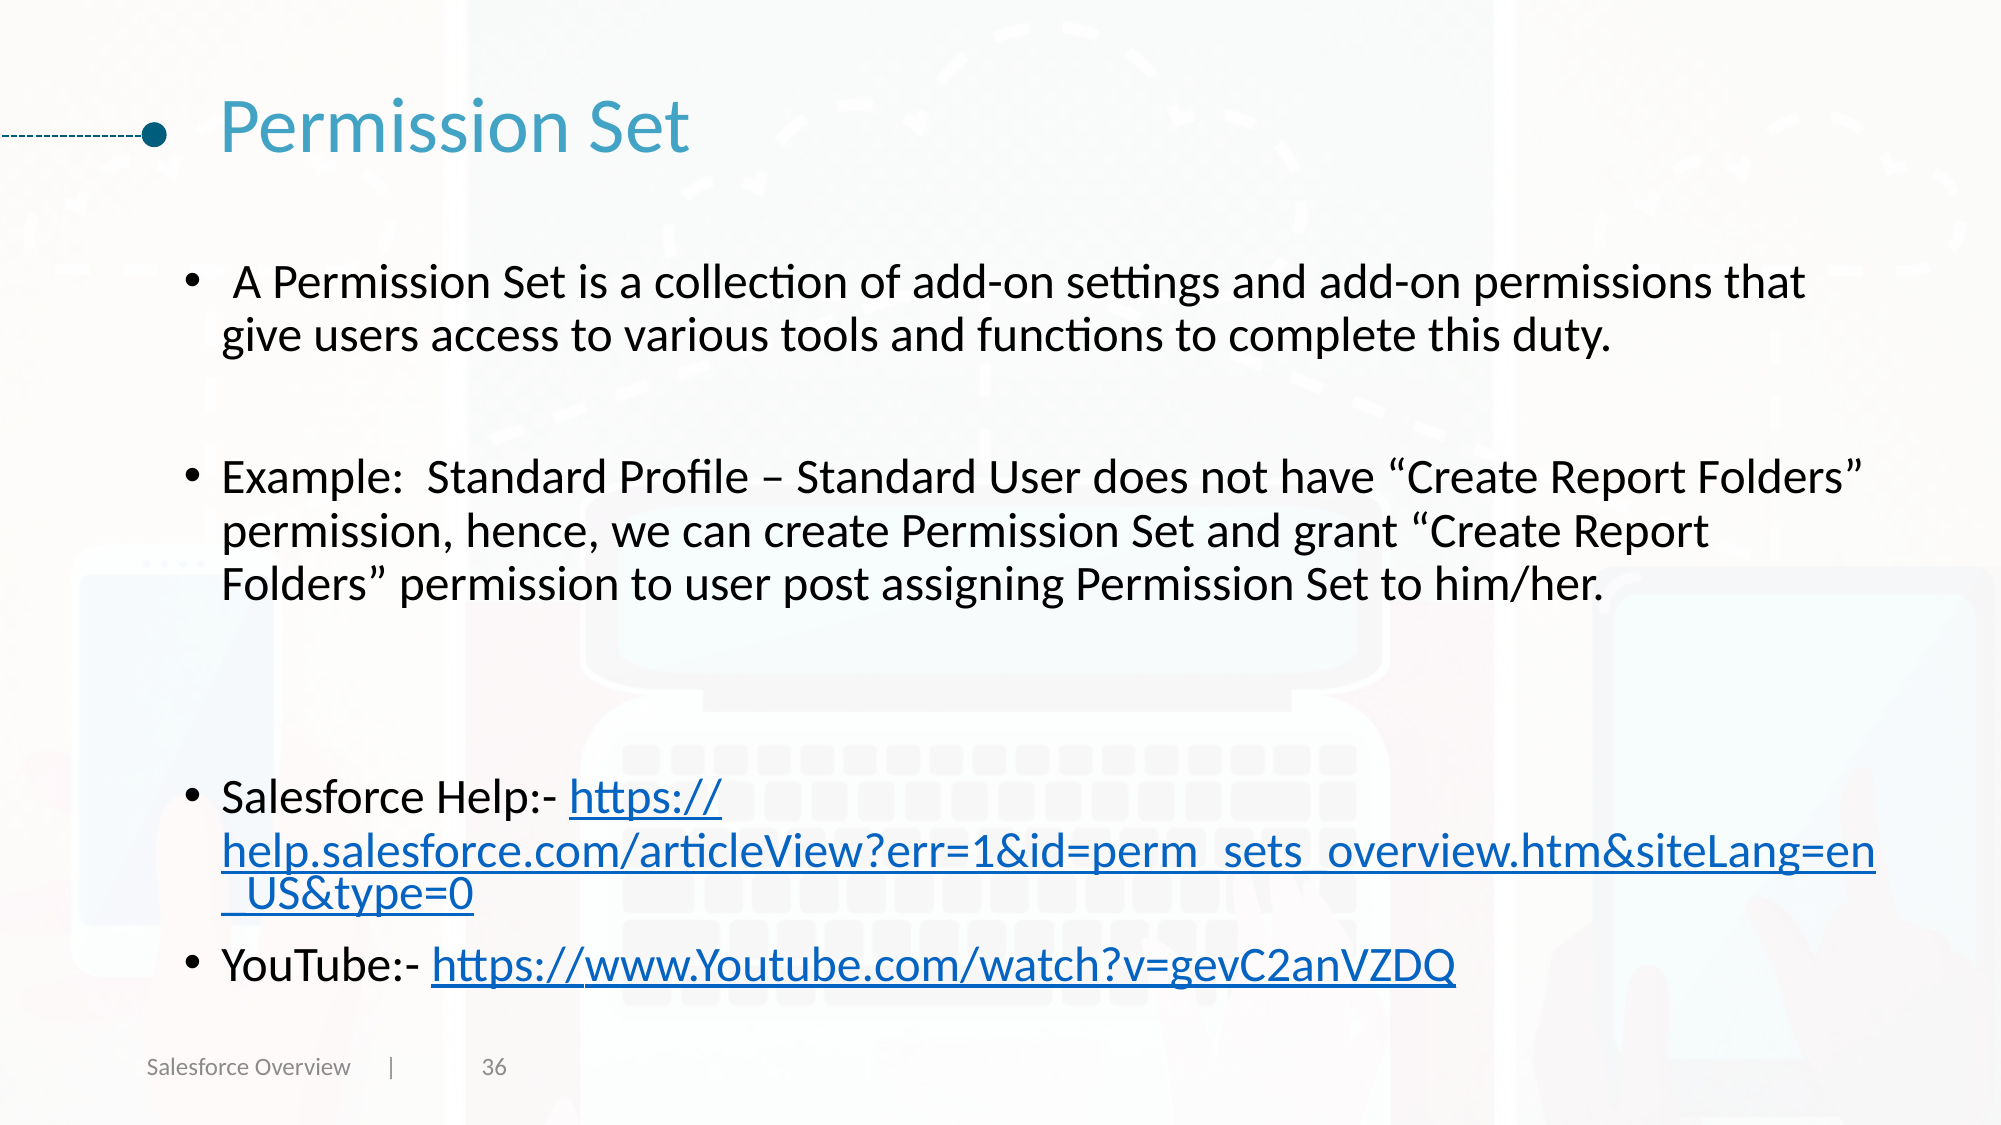

# Permission Set
 A Permission Set is a collection of add-on settings and add-on permissions that give users access to various tools and functions to complete this duty.

Example:  Standard Profile – Standard User does not have “Create Report Folders” permission, hence, we can create Permission Set and grant “Create Report Folders” permission to user post assigning Permission Set to him/her.

Salesforce Help:- https://help.salesforce.com/articleView?err=1&id=perm_sets_overview.htm&siteLang=en_US&type=0
YouTube:- https://www.Youtube.com/watch?v=gevC2anVZDQ

Salesforce Overview      |
36